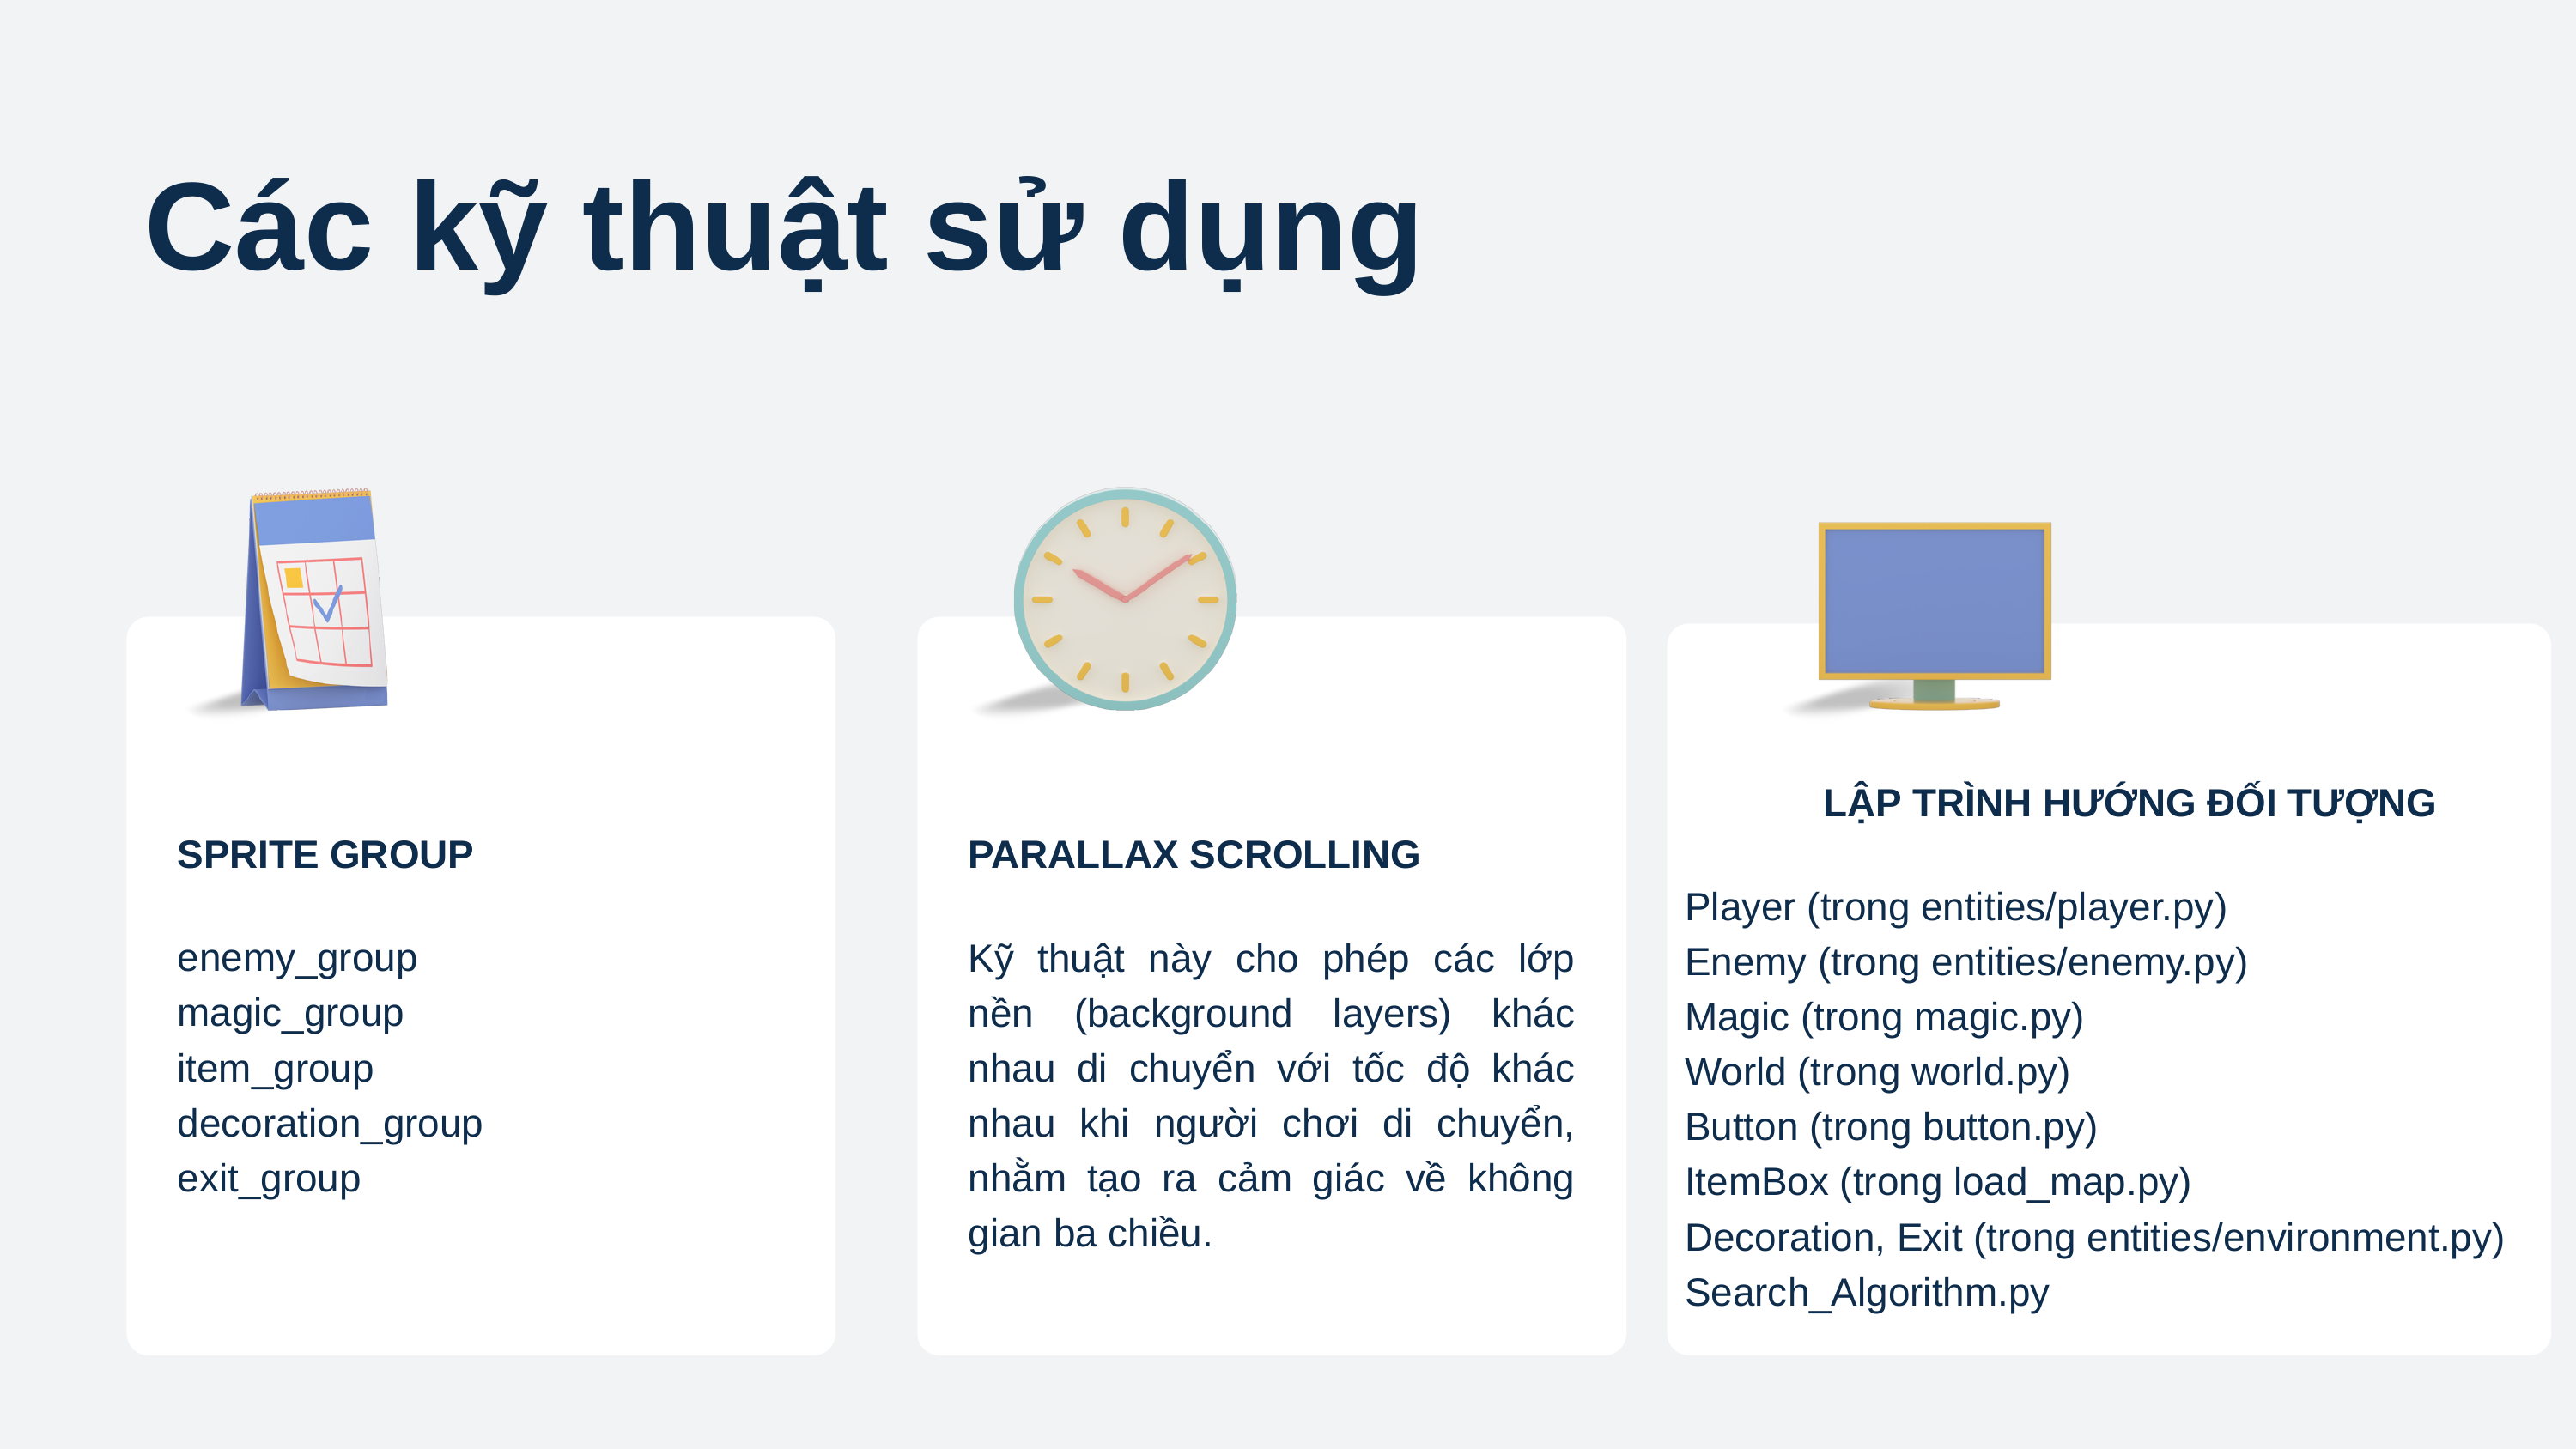

Các kỹ thuật sử dụng

LẬP TRÌNH HƯỚNG ĐỐI TƯỢNG
Player (trong entities/player.py)
Enemy (trong entities/enemy.py)
Magic (trong magic.py)
World (trong world.py)
Button (trong button.py)
ItemBox (trong load_map.py)
Decoration, Exit (trong entities/environment.py)
Search_Algorithm.py
SPRITE GROUP
enemy_group
magic_group
item_group
decoration_group
exit_group
PARALLAX SCROLLING
Kỹ thuật này cho phép các lớp nền (background layers) khác nhau di chuyển với tốc độ khác nhau khi người chơi di chuyển, nhằm tạo ra cảm giác về không gian ba chiều.